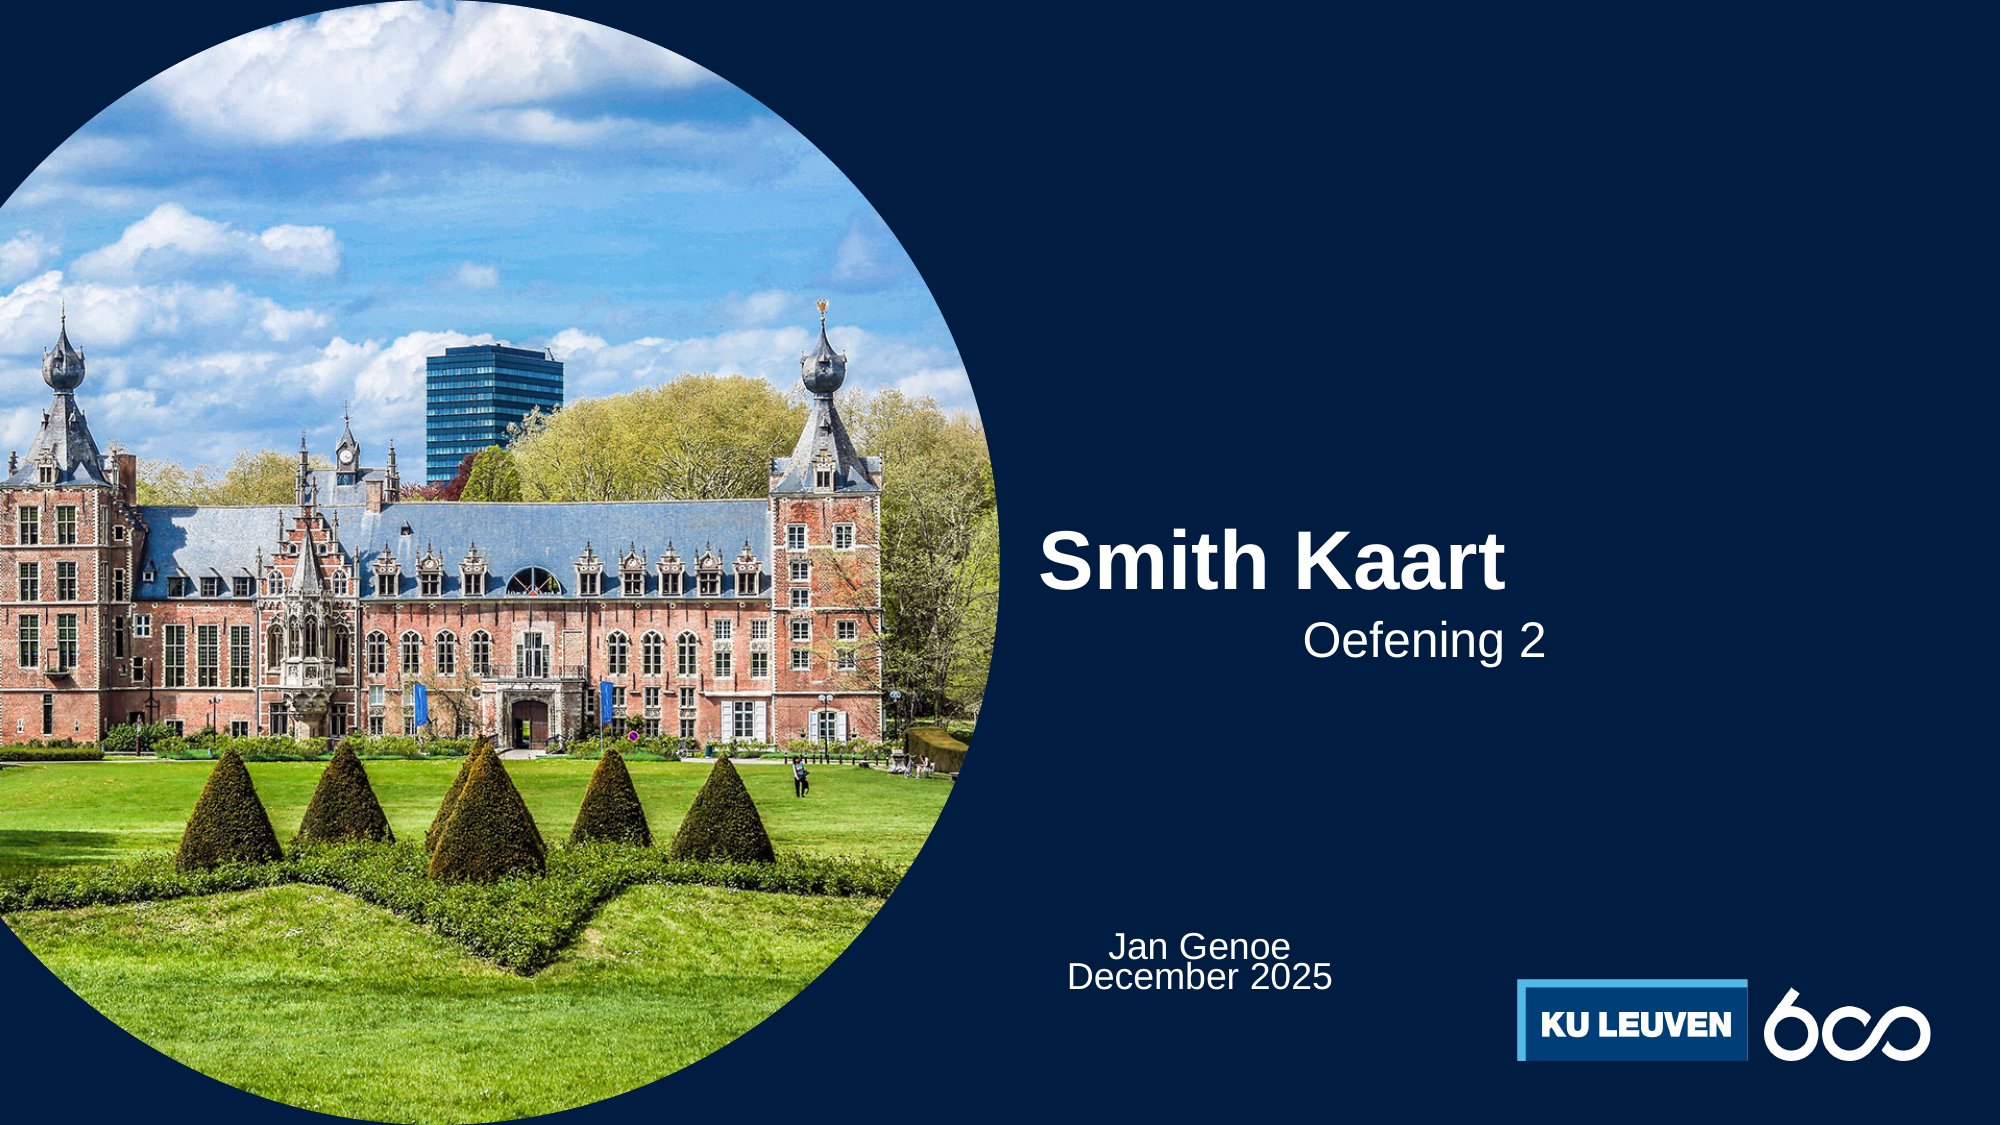

# Smith Kaart
Oefening 2
Jan Genoe
December 2025